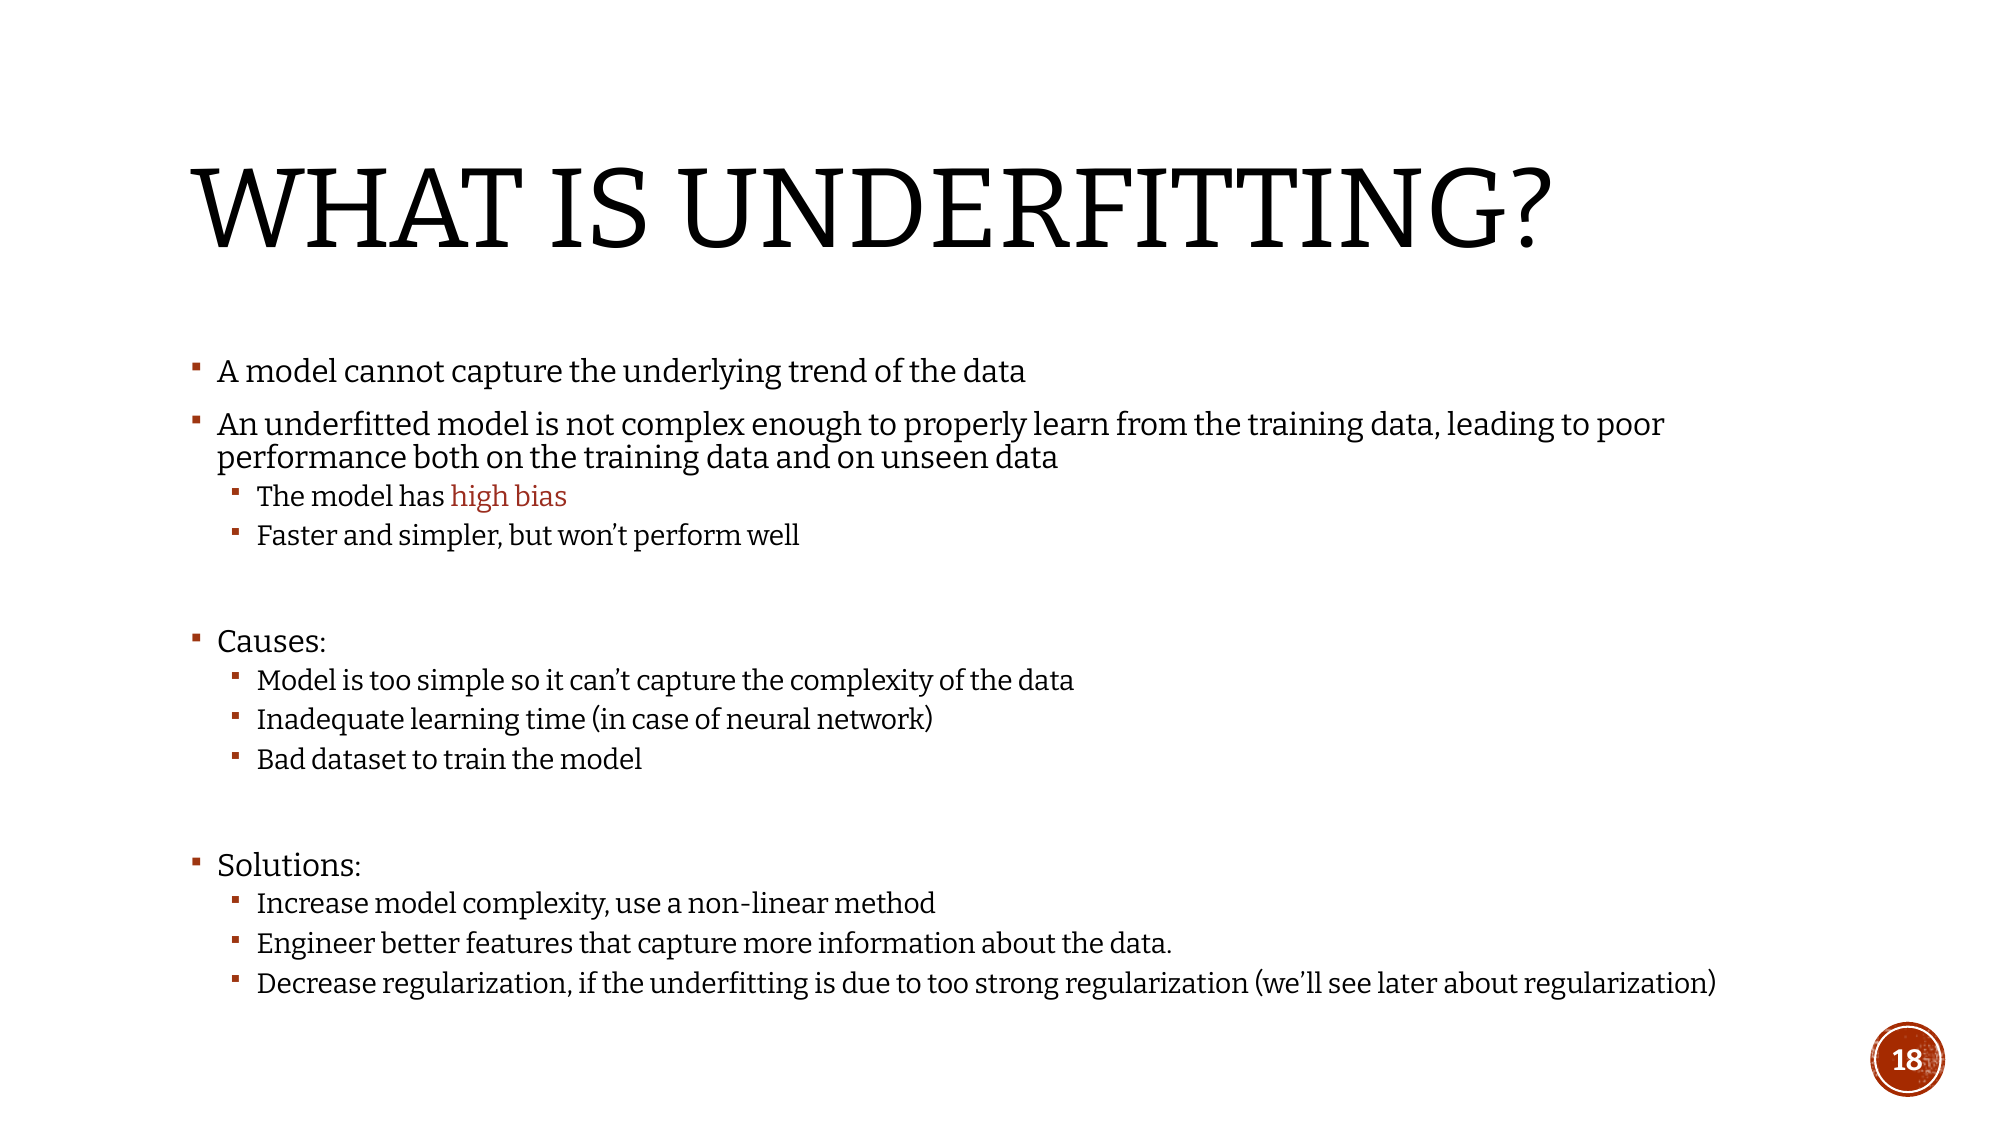

# What is Underfitting?
A model cannot capture the underlying trend of the data
An underfitted model is not complex enough to properly learn from the training data, leading to poor performance both on the training data and on unseen data
The model has high bias
Faster and simpler, but won’t perform well

Causes:
Model is too simple so it can’t capture the complexity of the data
Inadequate learning time (in case of neural network)
Bad dataset to train the model

Solutions:
Increase model complexity, use a non-linear method
Engineer better features that capture more information about the data.
Decrease regularization, if the underfitting is due to too strong regularization (we’ll see later about regularization)

18